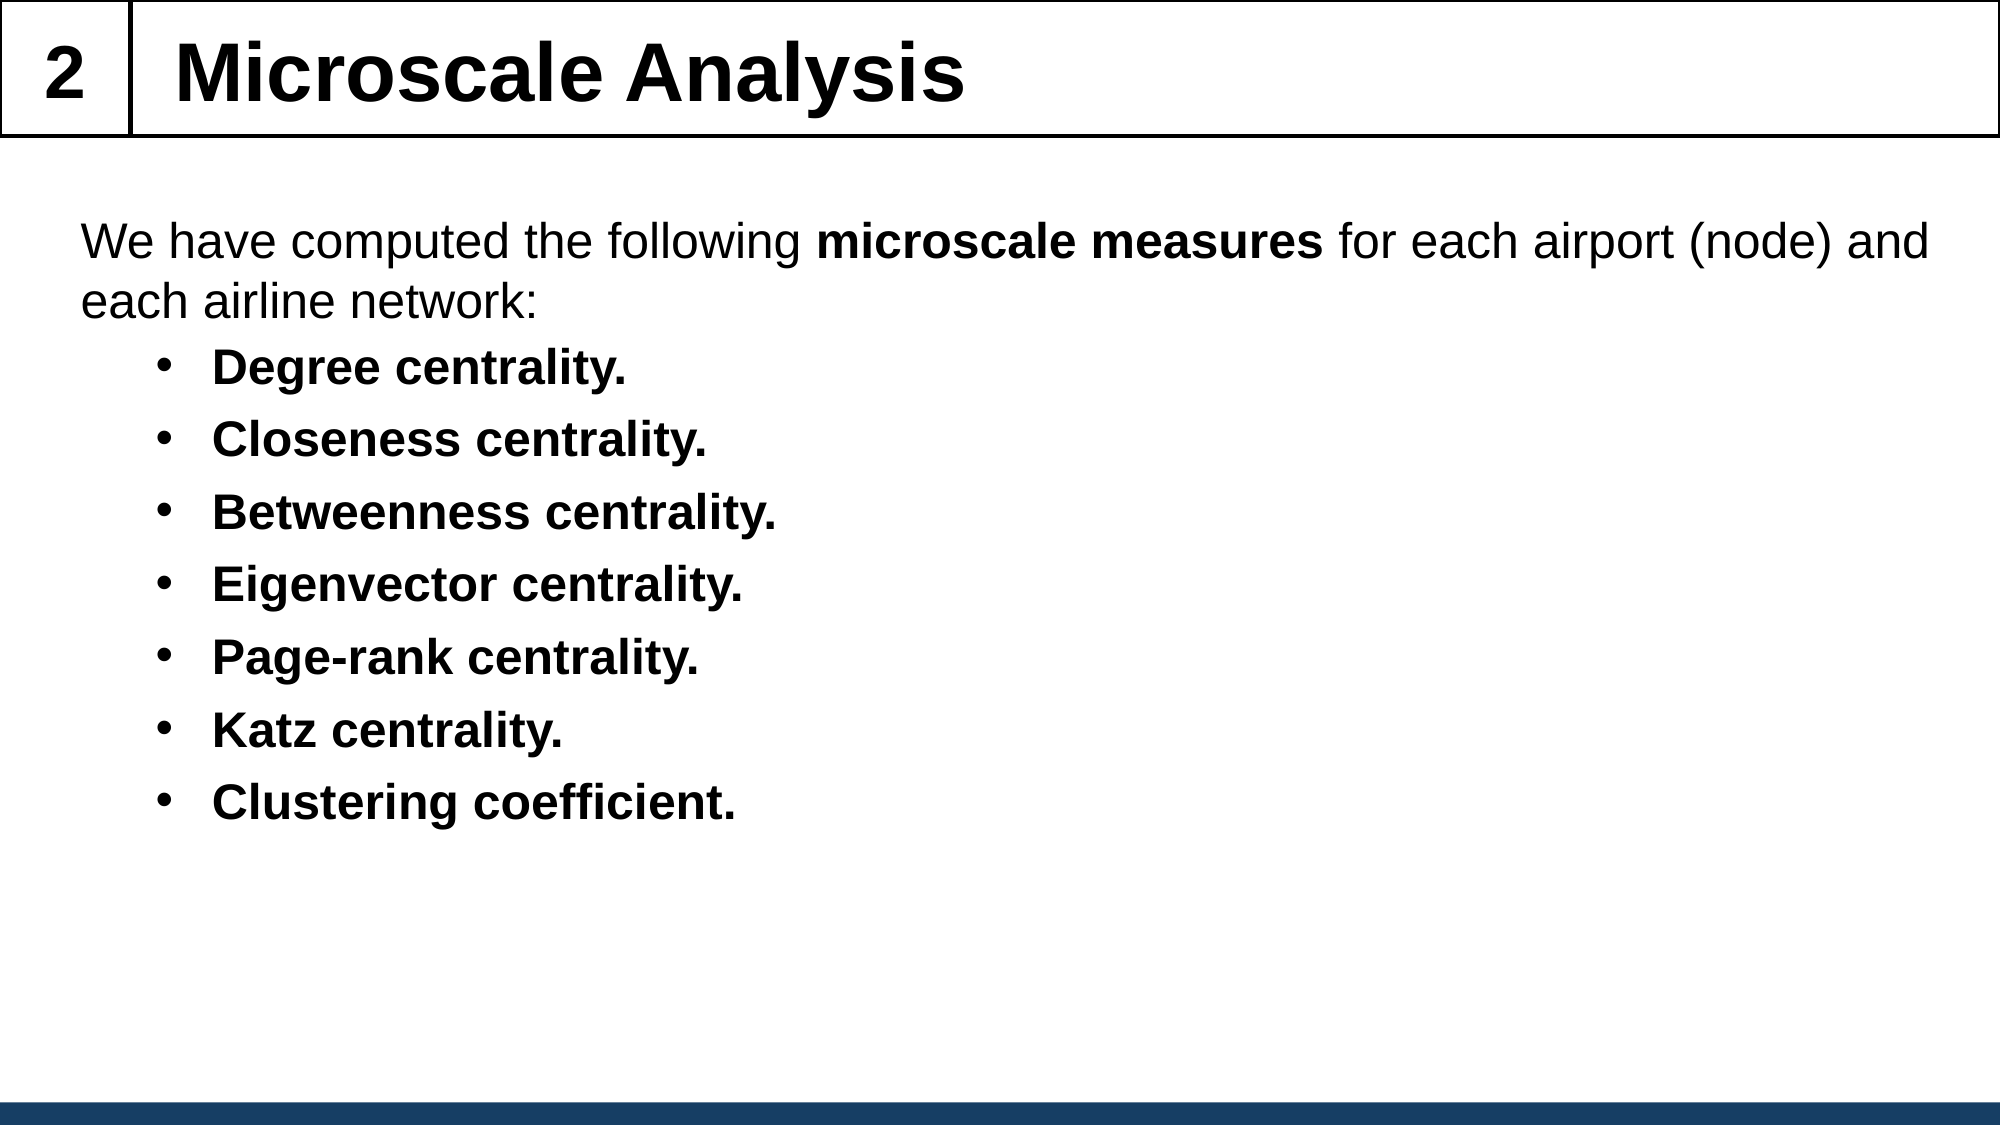

2
Microscale Analysis
We have computed the following microscale measures for each airport (node) and each airline network:
Degree centrality.
Closeness centrality.
Betweenness centrality.
Eigenvector centrality.
Page-rank centrality.
Katz centrality.
Clustering coefficient.